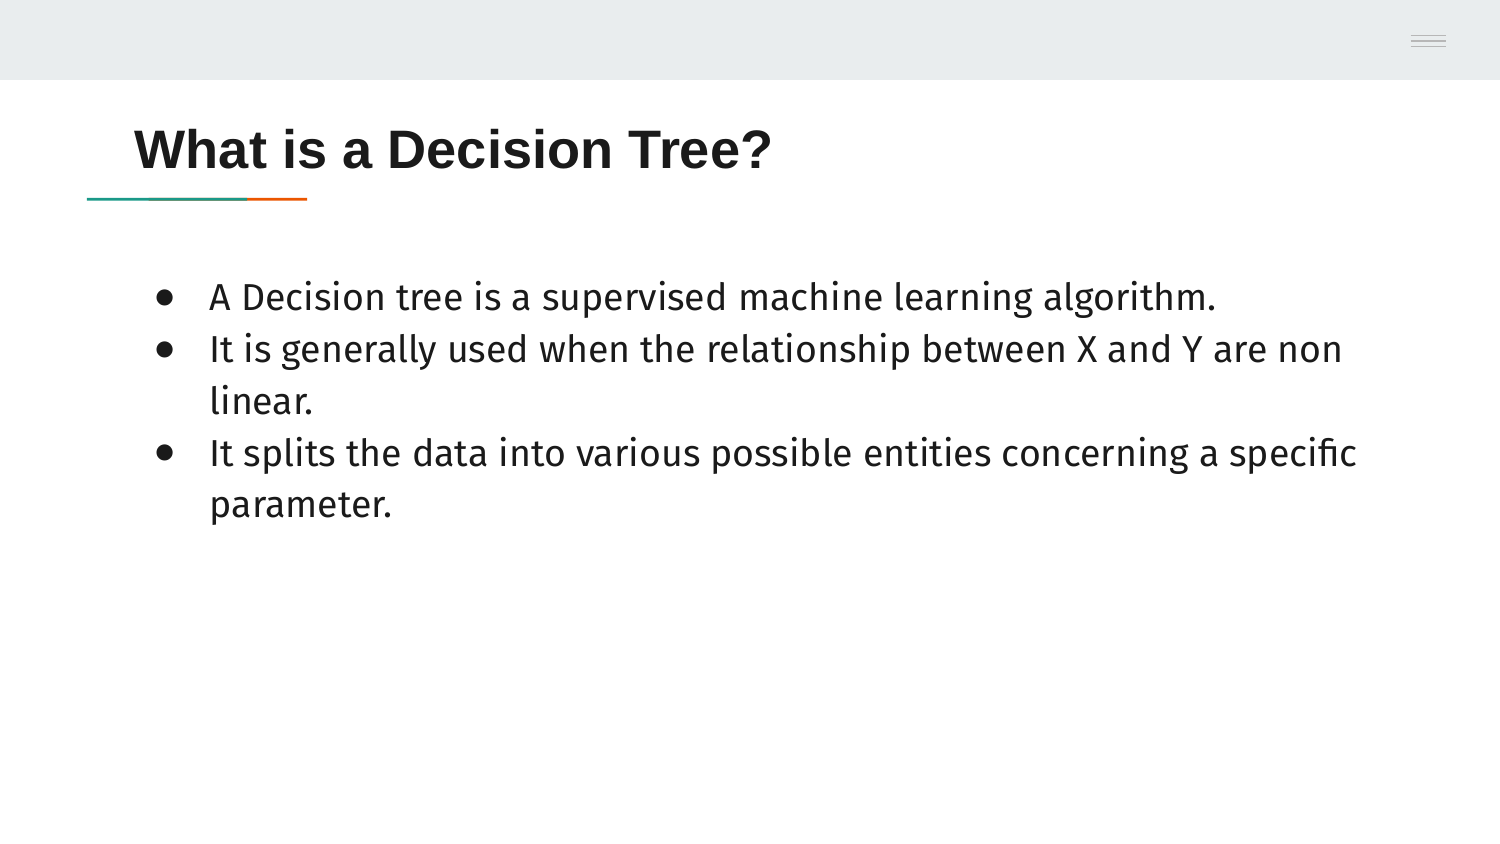

# What is a Decision Tree?
A Decision tree is a supervised machine learning algorithm.
It is generally used when the relationship between X and Y are non linear.
It splits the data into various possible entities concerning a specific parameter.